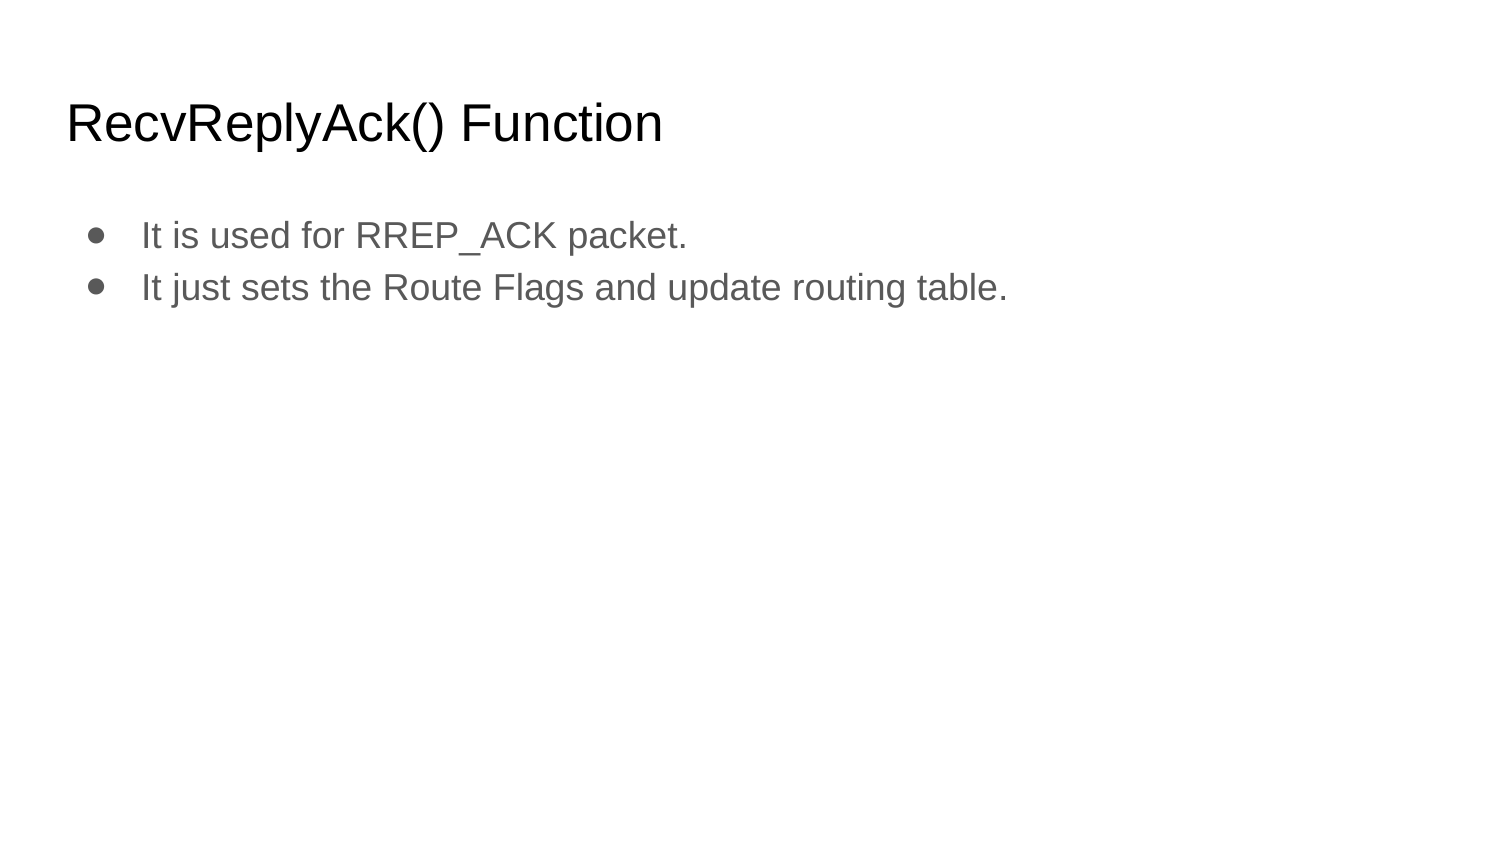

# RecvReplyAck() Function
It is used for RREP_ACK packet.
It just sets the Route Flags and update routing table.